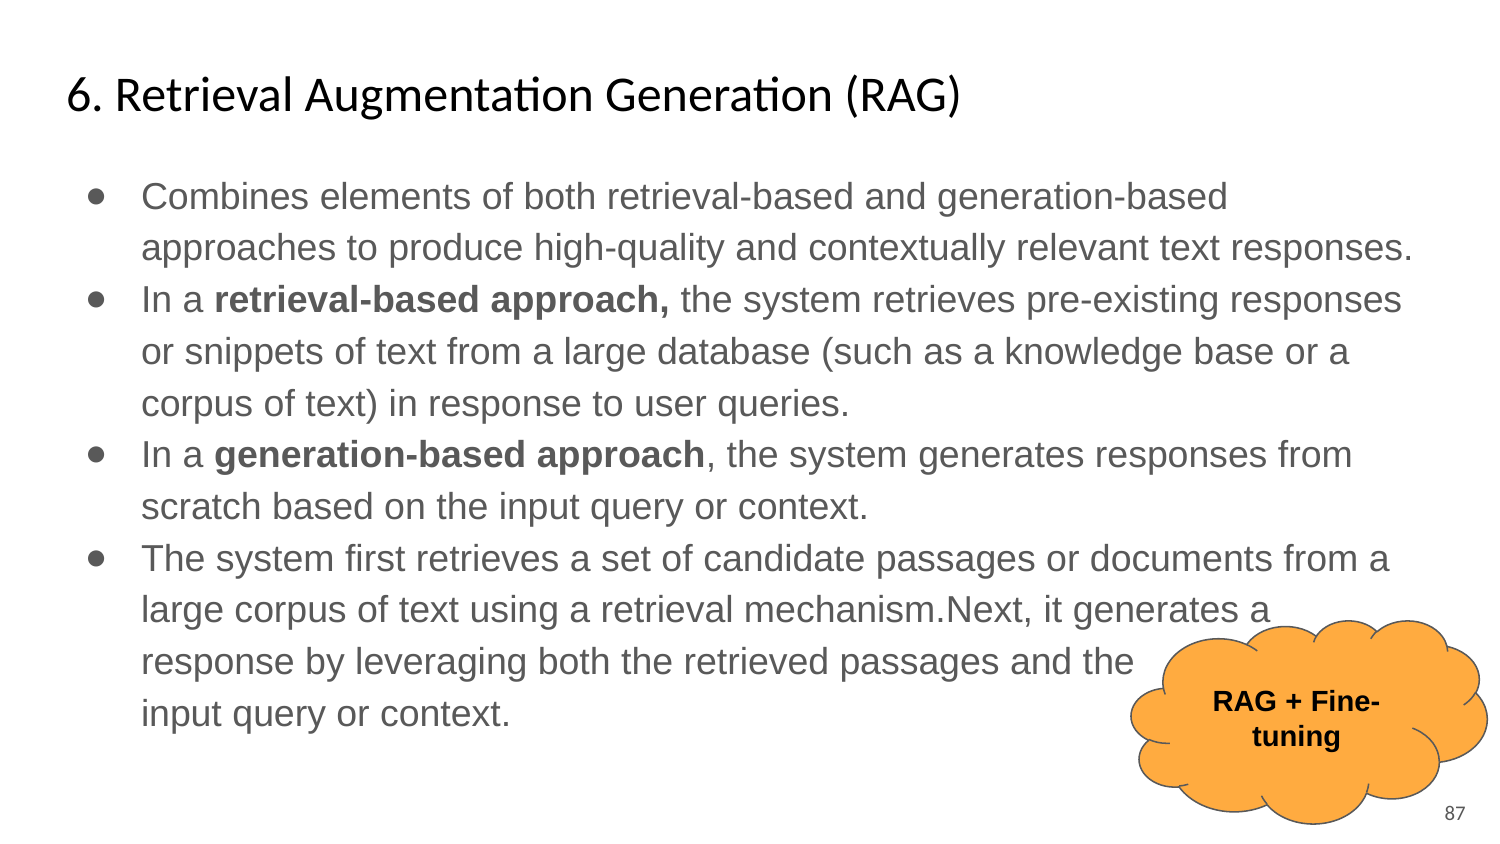

# 6. Retrieval Augmentation Generation (RAG)

Combines elements of both retrieval-based and generation-based approaches to produce high-quality and contextually relevant text responses.
In a retrieval-based approach, the system retrieves pre-existing responses or snippets of text from a large database (such as a knowledge base or a corpus of text) in response to user queries.
In a generation-based approach, the system generates responses from scratch based on the input query or context.
The system first retrieves a set of candidate passages or documents from a large corpus of text using a retrieval mechanism.Next, it generates a response by leveraging both the retrieved passages and the                       input query or context.
RAG + Fine-tuning
87